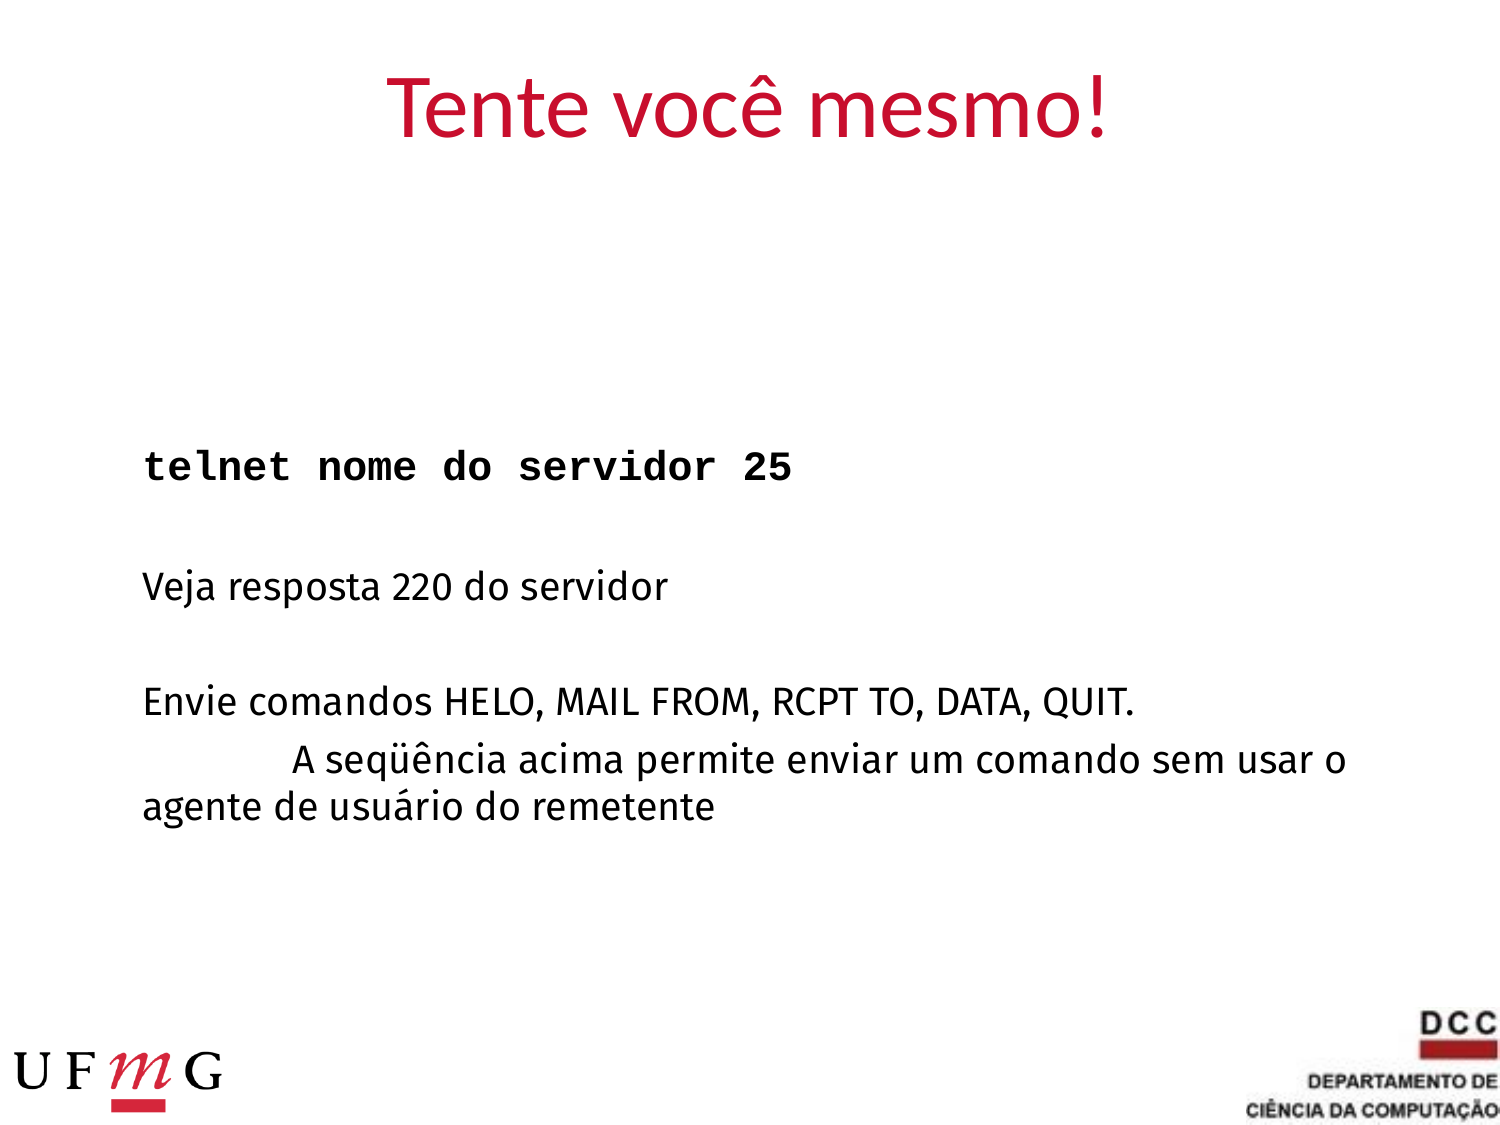

# Tente você mesmo!
telnet nome do servidor 25

Veja resposta 220 do servidor

Envie comandos HELO, MAIL FROM, RCPT TO, DATA, QUIT.
	A seqüência acima permite enviar um comando sem usar o agente de usuário do remetente